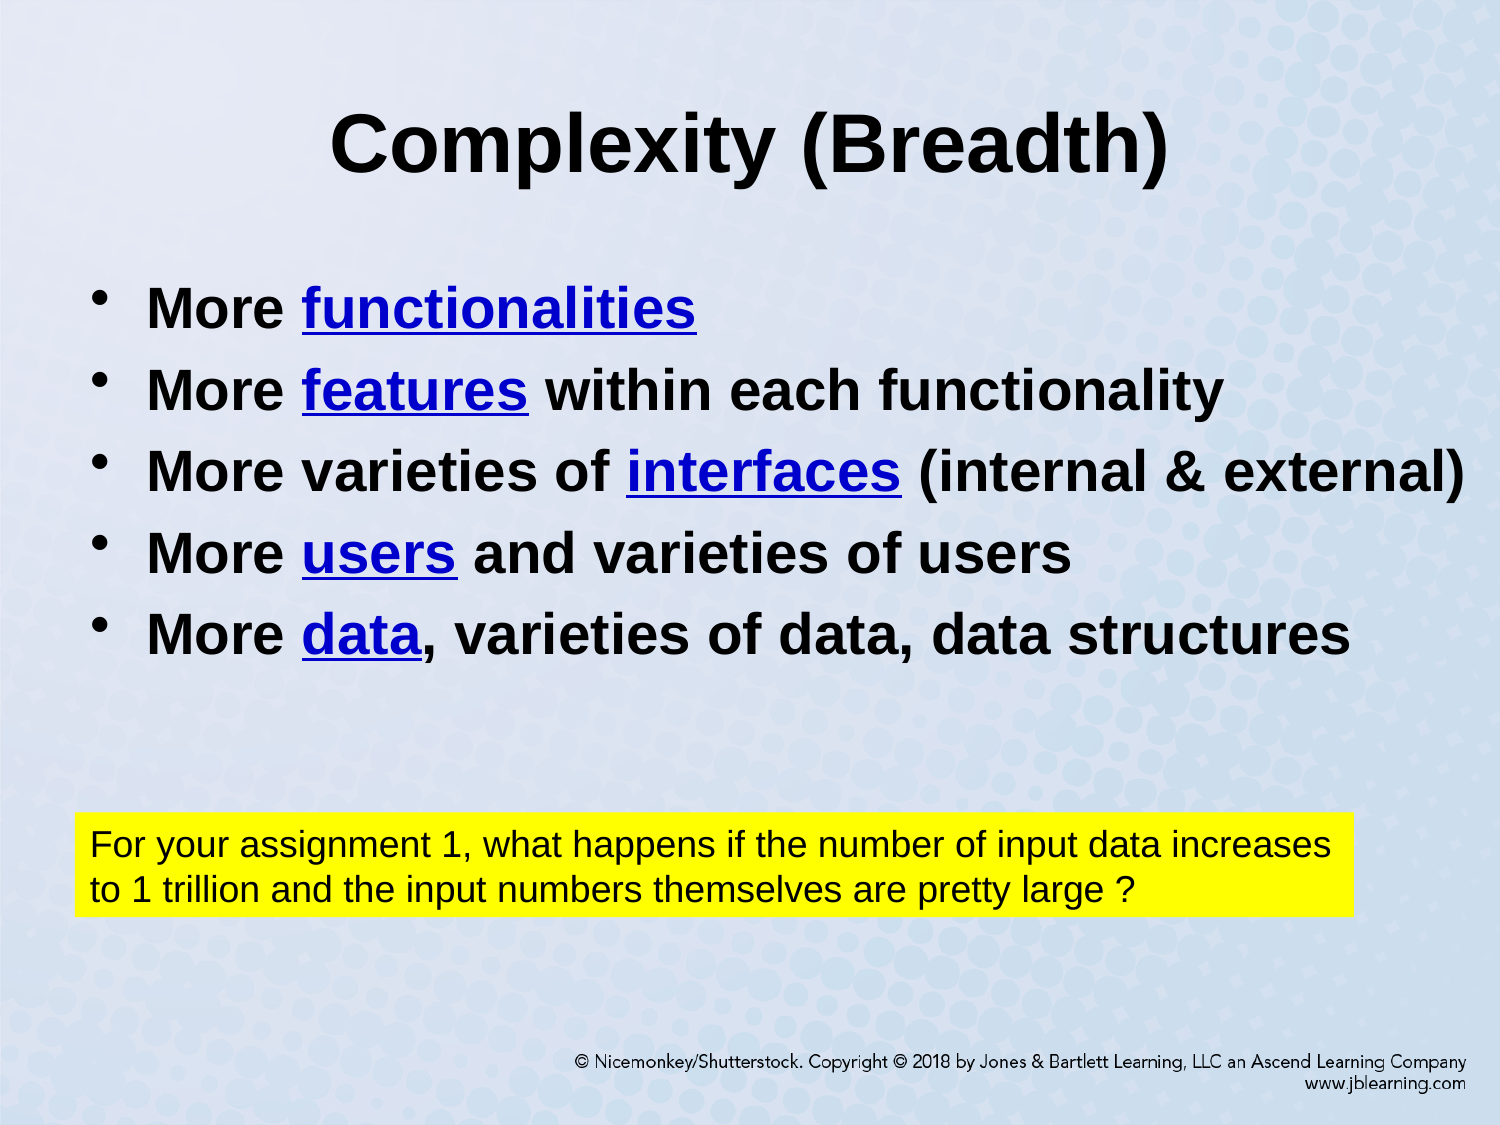

# Complexity (Breadth)
More functionalities
More features within each functionality
More varieties of interfaces (internal & external)
More users and varieties of users
More data, varieties of data, data structures

For your assignment 1, what happens if the number of input data increases to 1 trillion and the input numbers themselves are pretty large ?